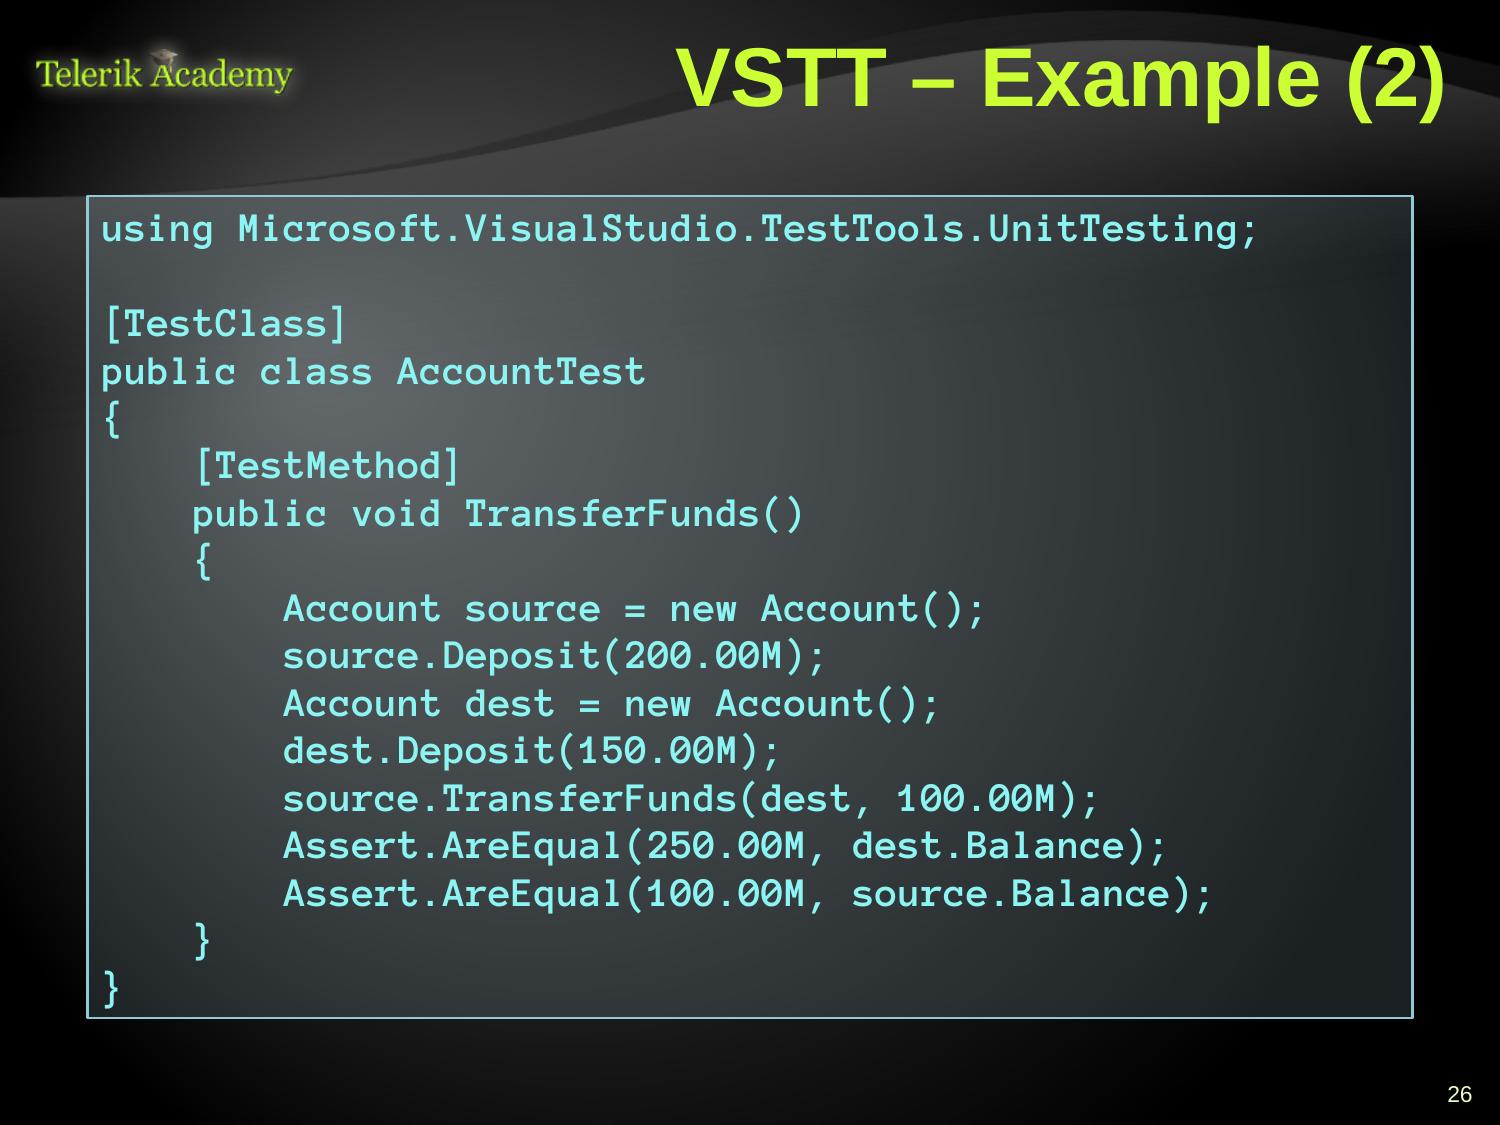

# VSTT – Example (2)
using Microsoft.VisualStudio.TestTools.UnitTesting;

[TestClass]
public class AccountTest
{
    [TestMethod]
    public void TransferFunds()
    {
        Account source = new Account();
        source.Deposit(200.00M);
        Account dest = new Account();
        dest.Deposit(150.00M);
        source.TransferFunds(dest, 100.00M);
        Assert.AreEqual(250.00M, dest.Balance);
        Assert.AreEqual(100.00M, source.Balance);
    }
}
26